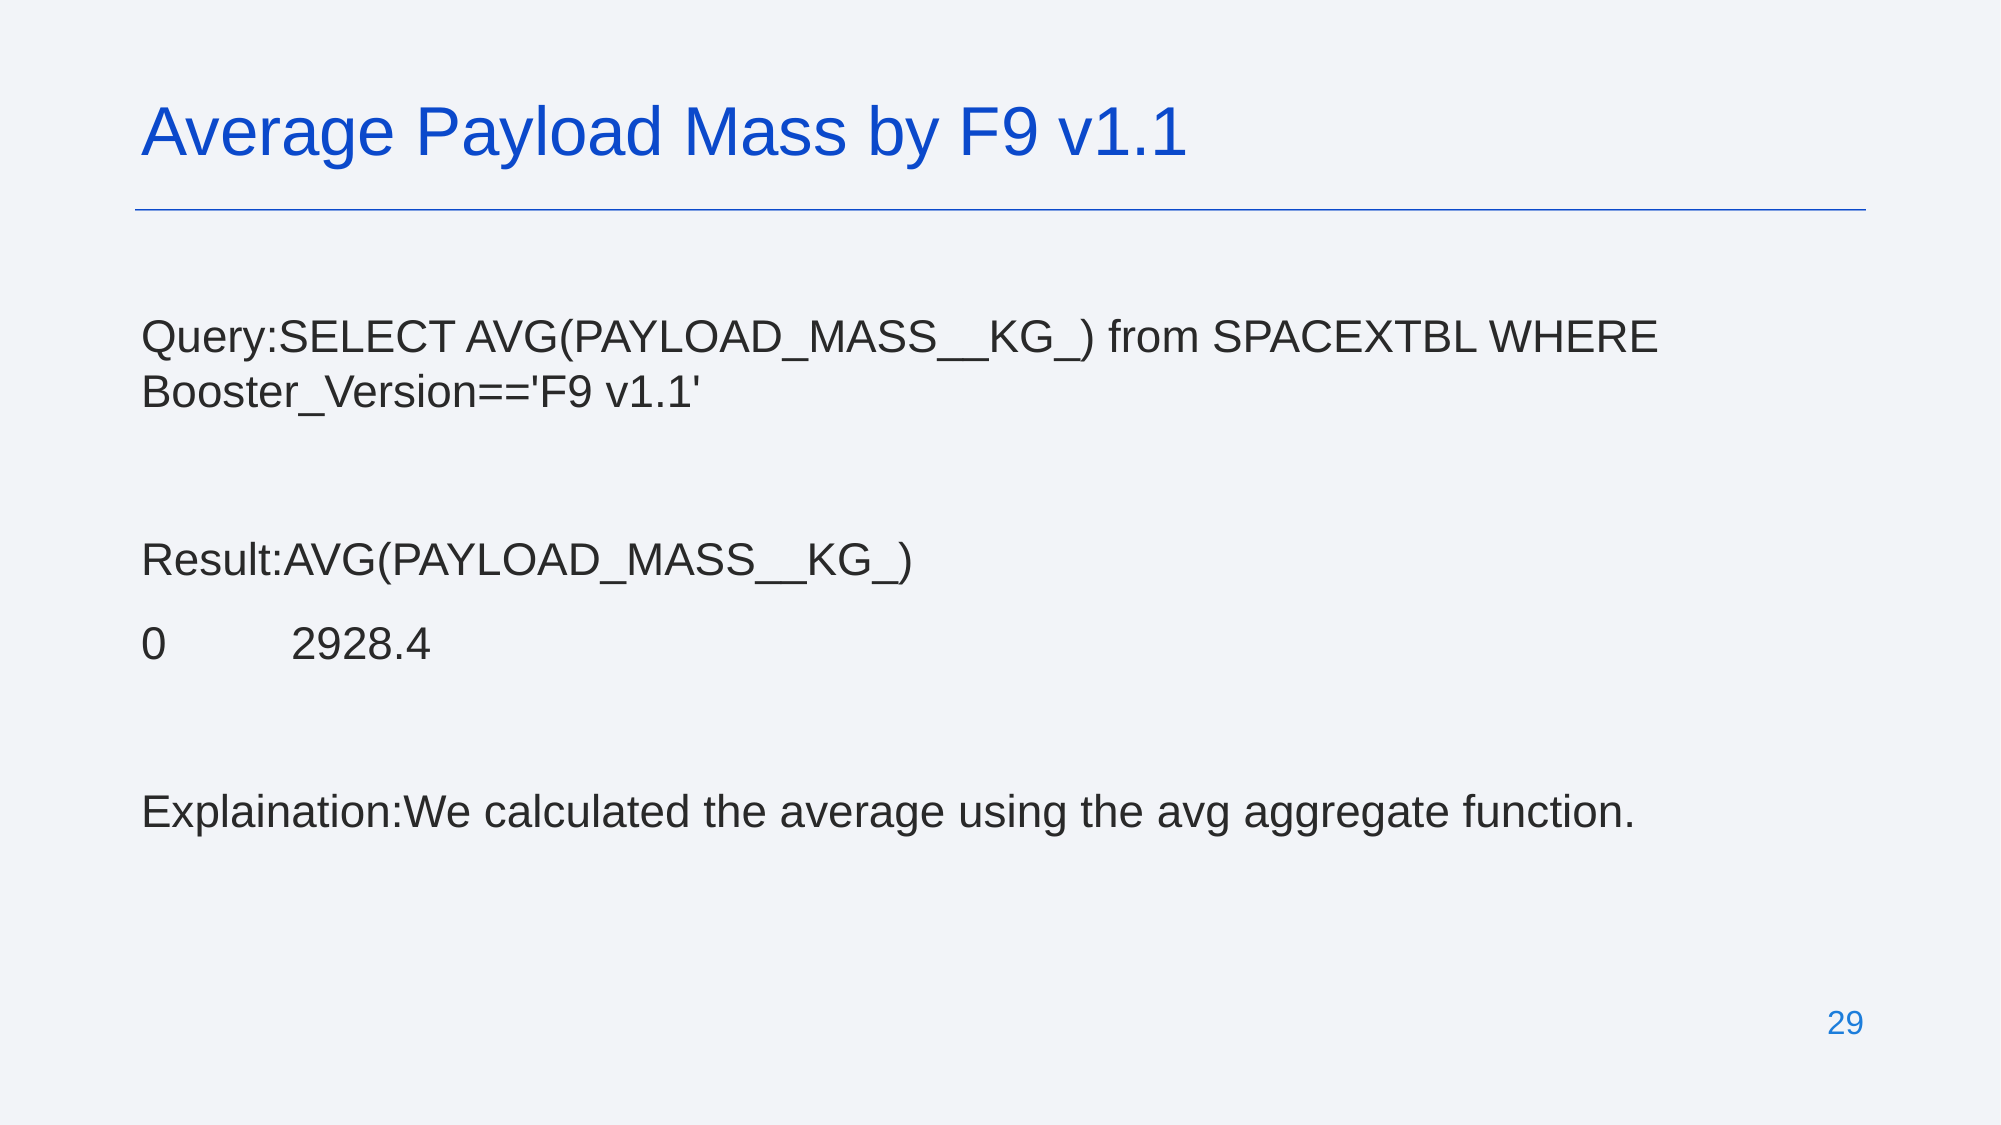

Average Payload Mass by F9 v1.1
# Query:SELECT AVG(PAYLOAD_MASS__KG_) from SPACEXTBL WHERE Booster_Version=='F9 v1.1'

Result:AVG(PAYLOAD_MASS__KG_)
0	2928.4

Explaination:We calculated the average using the avg aggregate function.
29